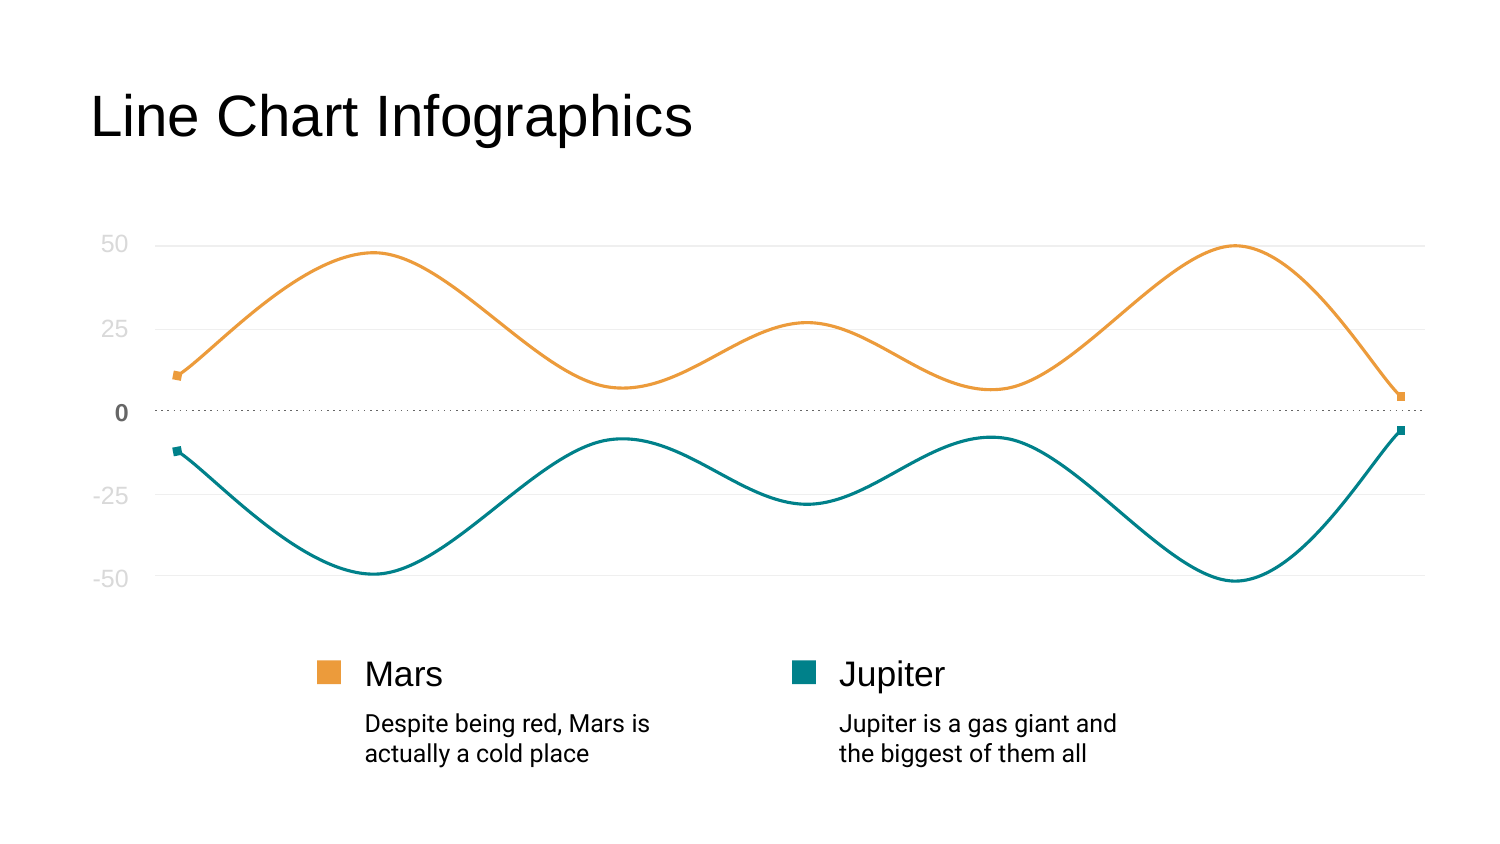

# Line Chart Infographics
50

25
0

-25
-50
Mars
Jupiter

Despite being red, Mars is actually a cold place
Jupiter is a gas giant and the biggest of them all